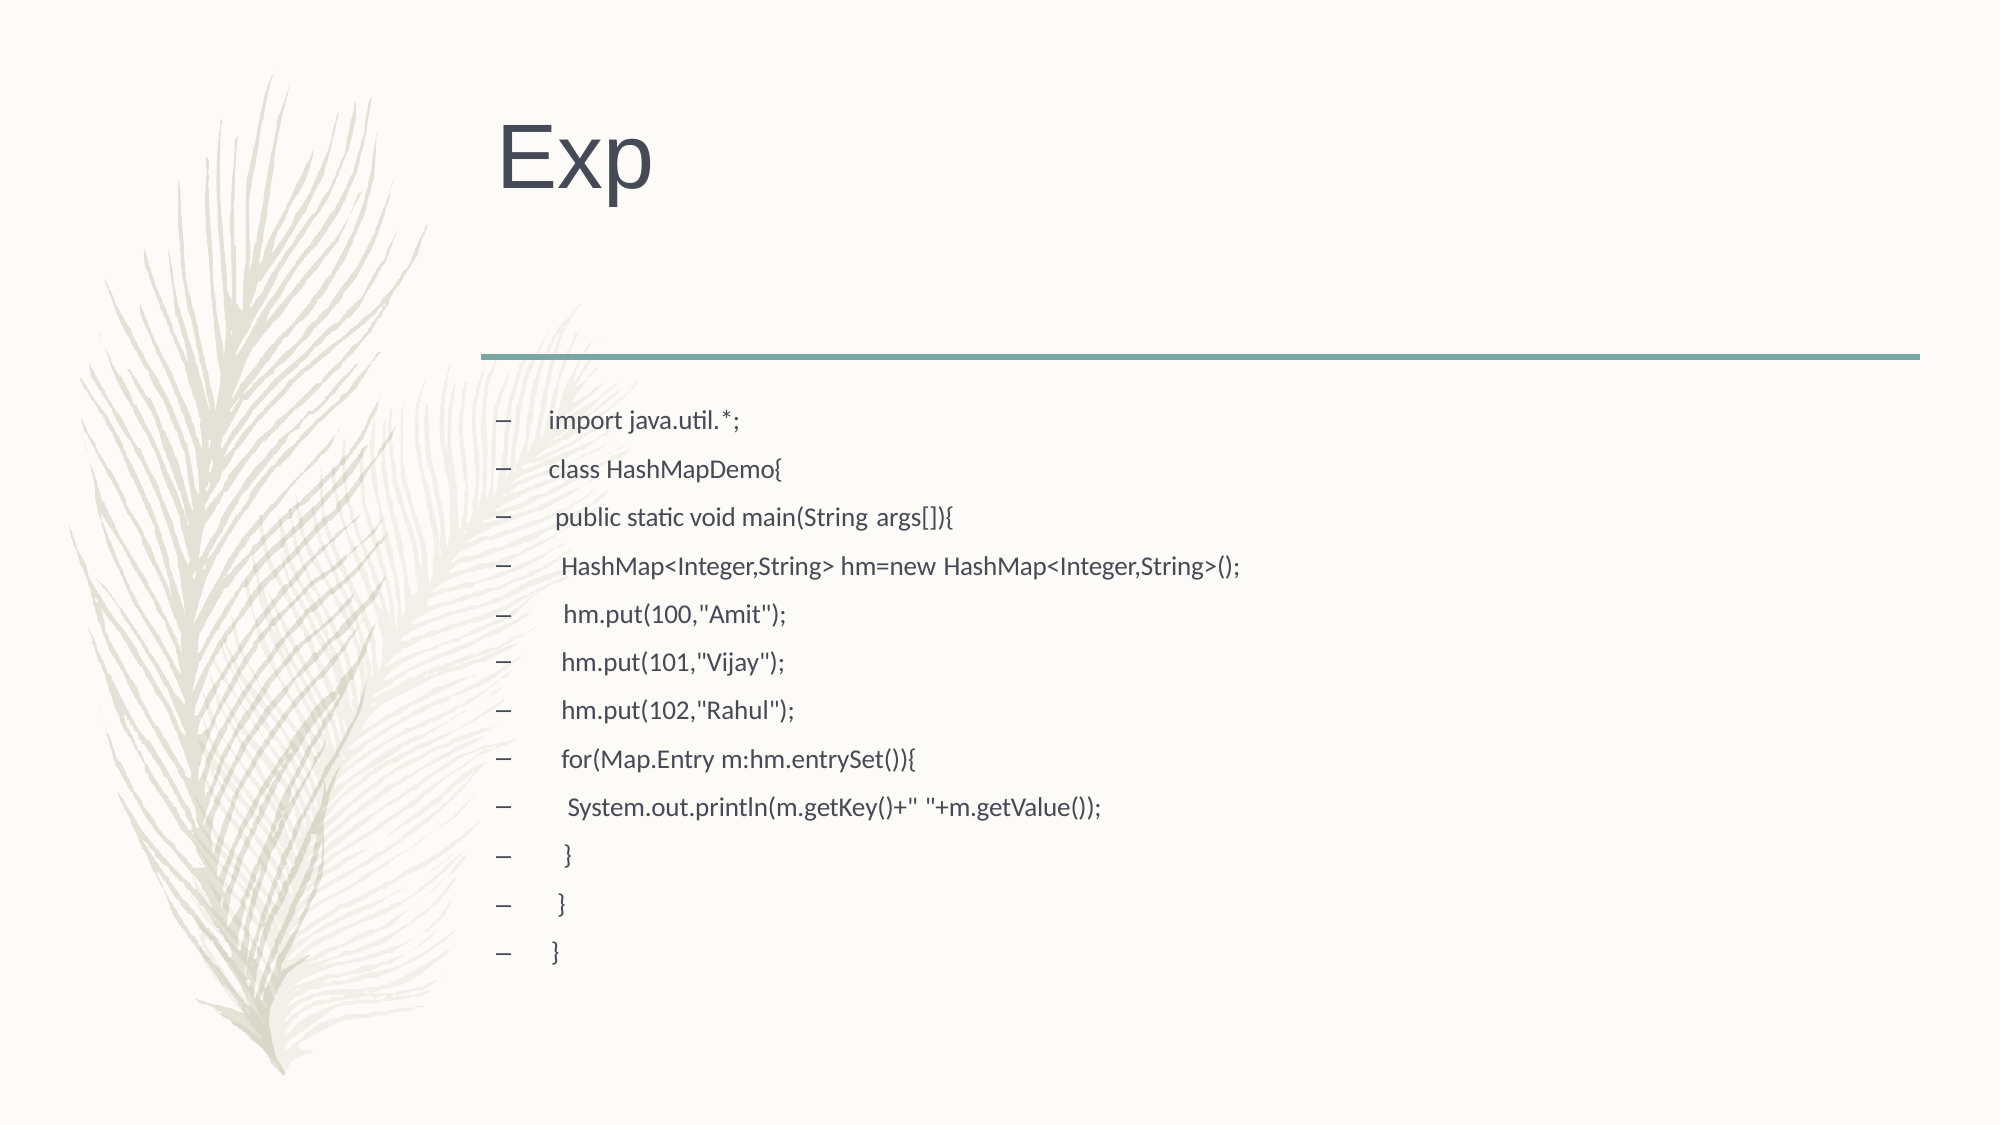

# Exp
import java.util.*;
class HashMapDemo{
public static void main(String args[]){
HashMap<Integer,String> hm=new HashMap<Integer,String>();
–	hm.put(100,"Amit");
hm.put(101,"Vijay");
hm.put(102,"Rahul");
for(Map.Entry m:hm.entrySet()){
System.out.println(m.getKey()+" "+m.getValue());
–	}
–	}
–	}